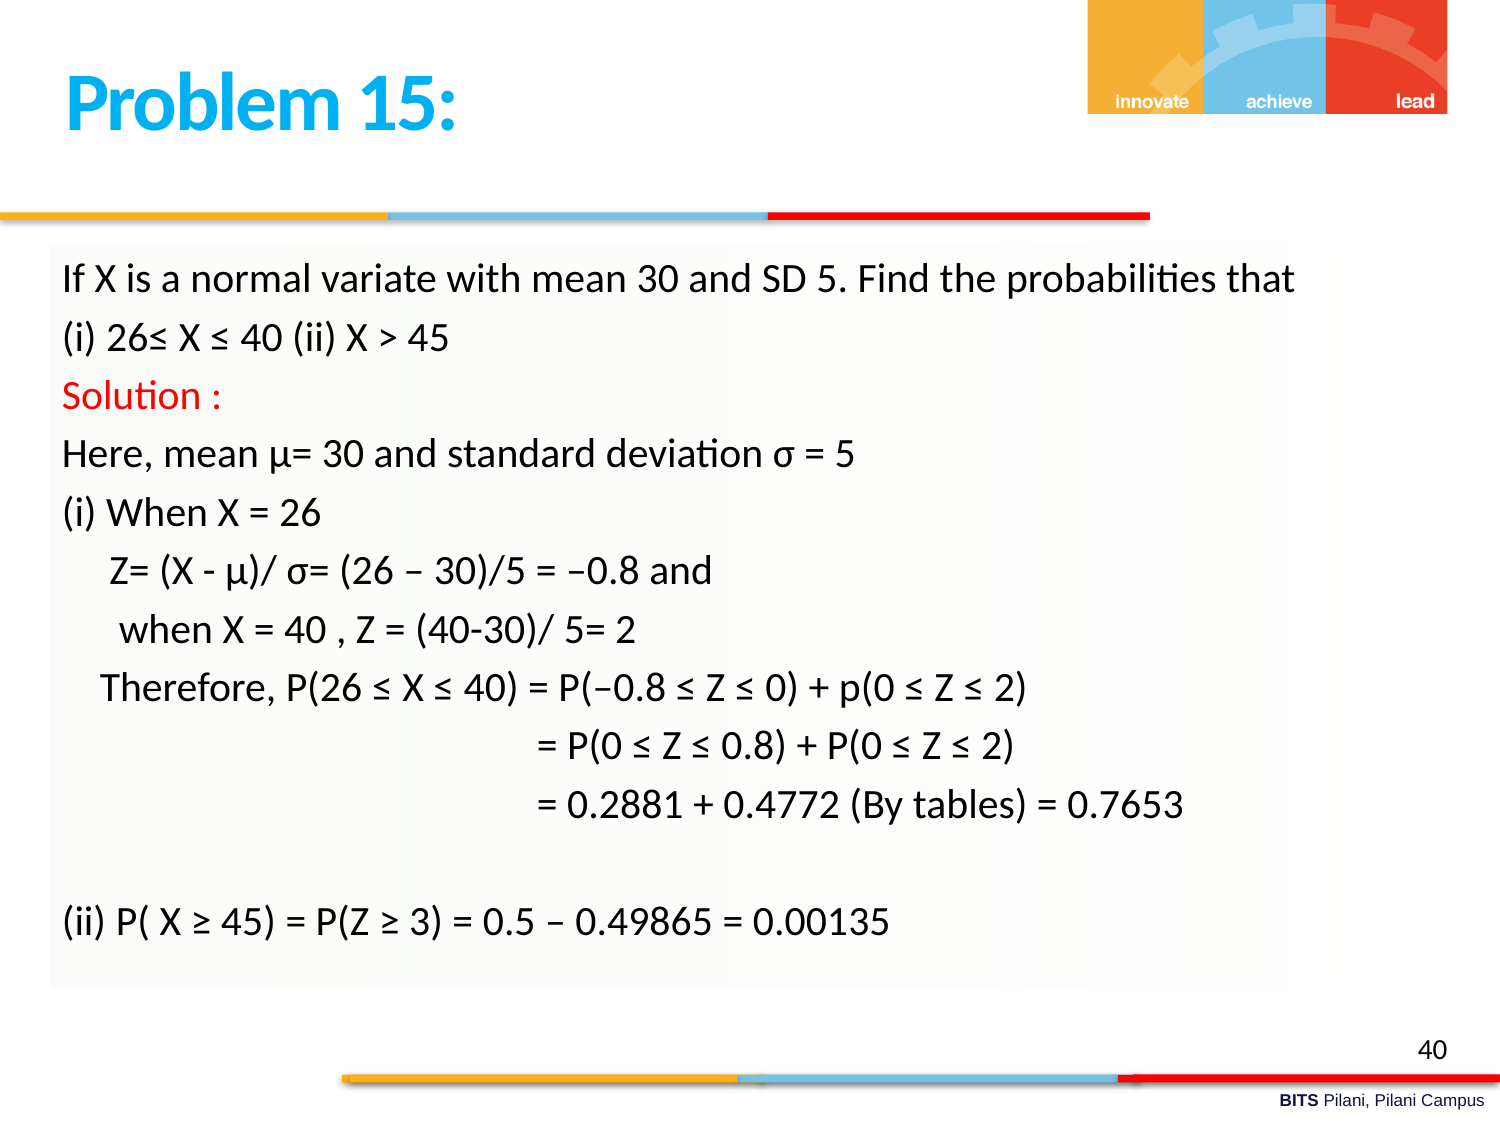

Problem 15:
If X is a normal variate with mean 30 and SD 5. Find the probabilities that
(i) 26≤ X ≤ 40 (ii) X > 45
Solution :
Here, mean μ= 30 and standard deviation σ = 5
(i) When X = 26
     Z= (X - µ)/ σ= (26 – 30)/5 = –0.8 and
      when X = 40 , Z = (40-30)/ 5= 2
    Therefore, P(26 ≤ X ≤ 40) = P(–0.8 ≤ Z ≤ 0) + p(0 ≤ Z ≤ 2)
                                                  = P(0 ≤ Z ≤ 0.8) + P(0 ≤ Z ≤ 2)
                                                  = 0.2881 + 0.4772 (By tables) = 0.7653

(ii) P( X ≥ 45) = P(Z ≥ 3) = 0.5 – 0.49865 = 0.00135

40